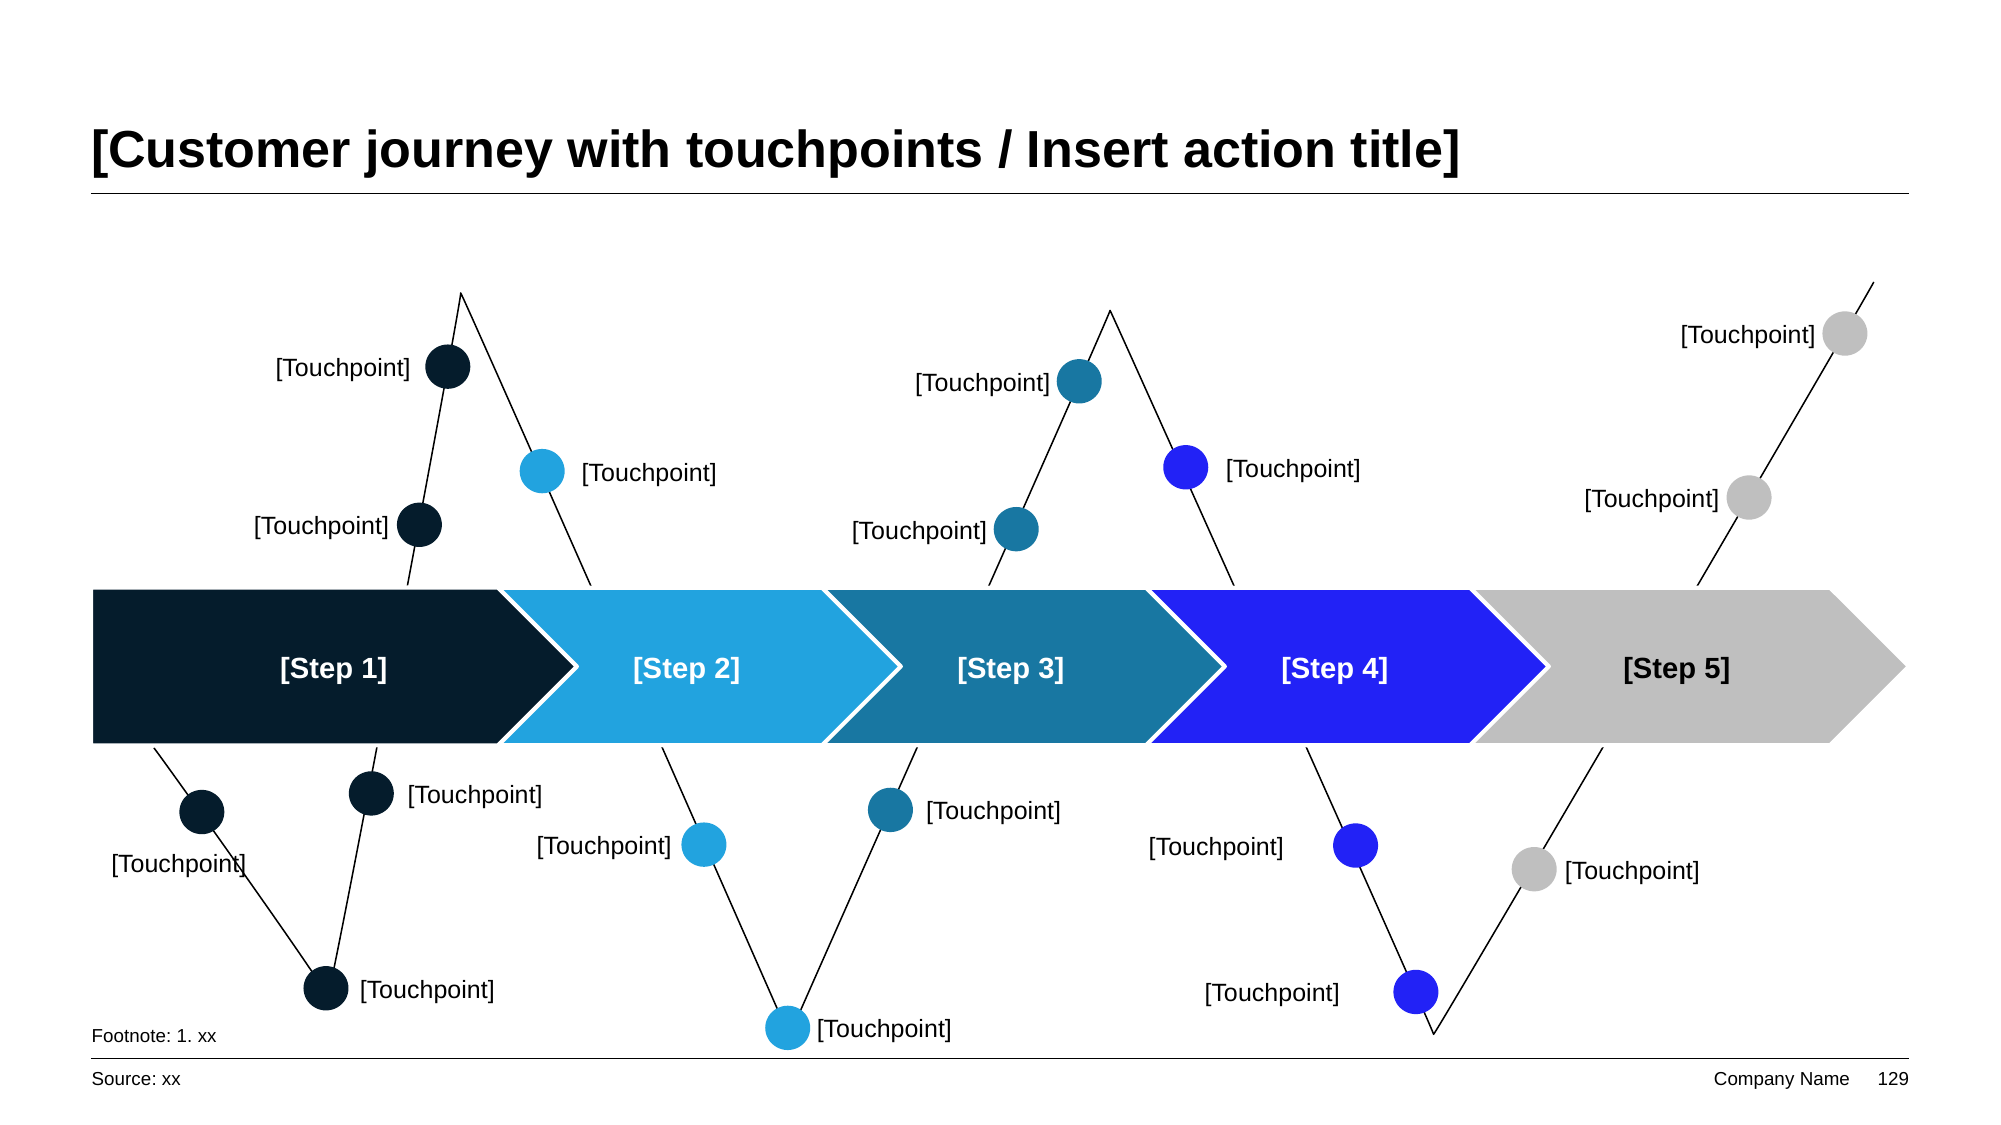

# [Customer journey with touchpoints / Insert action title]

[Touchpoint]

[Touchpoint]

[Touchpoint]

[Touchpoint]

[Touchpoint]

[Touchpoint]

[Touchpoint]

[Touchpoint]

[Step 1]
[Step 2]
[Step 3]
[Step 4]
[Step 5]

[Touchpoint]

[Touchpoint]

[Touchpoint]
[Touchpoint]
[Touchpoint]

[Touchpoint]

[Touchpoint]

[Touchpoint]
Footnote: 1. xx

[Touchpoint]
Source: xx